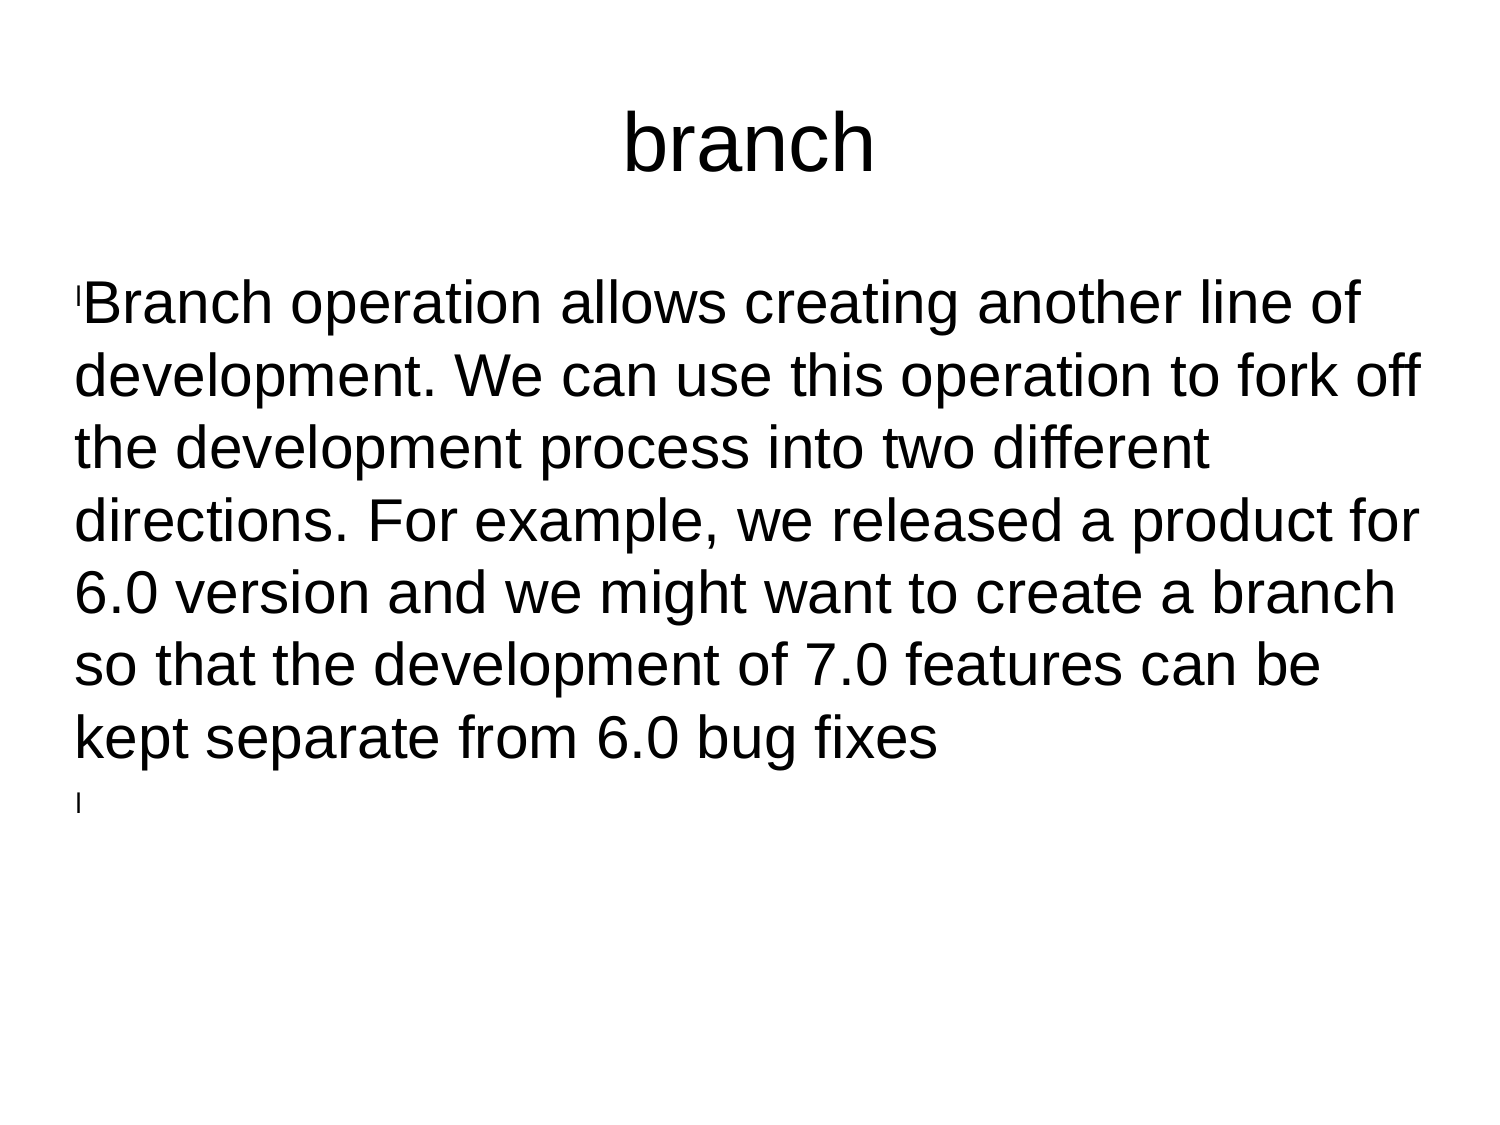

branch
Branch operation allows creating another line of development. We can use this operation to fork off the development process into two different directions. For example, we released a product for 6.0 version and we might want to create a branch so that the development of 7.0 features can be kept separate from 6.0 bug fixes